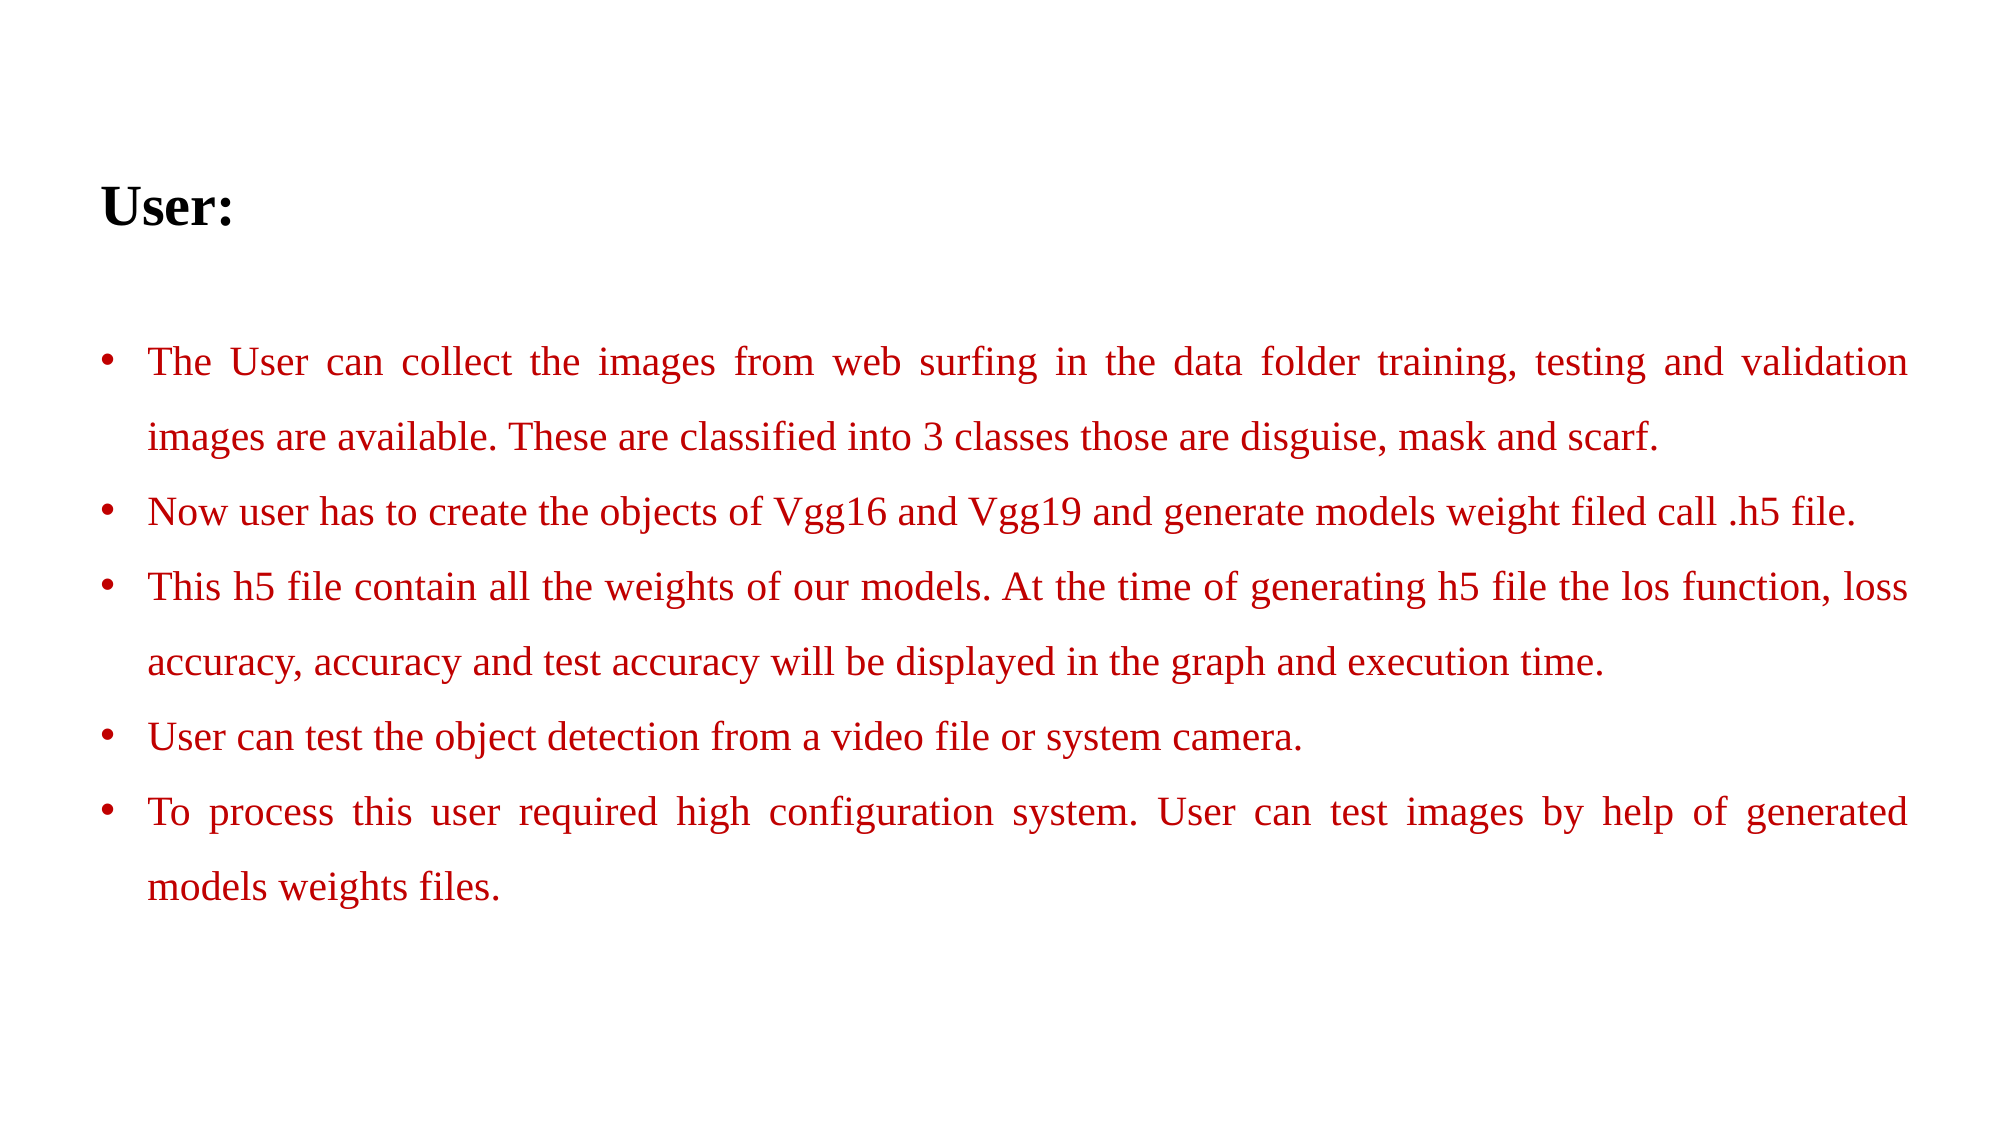

User:
The User can collect the images from web surfing in the data folder training, testing and validation images are available. These are classified into 3 classes those are disguise, mask and scarf.
Now user has to create the objects of Vgg16 and Vgg19 and generate models weight filed call .h5 file.
This h5 file contain all the weights of our models. At the time of generating h5 file the los function, loss accuracy, accuracy and test accuracy will be displayed in the graph and execution time.
User can test the object detection from a video file or system camera.
To process this user required high configuration system. User can test images by help of generated models weights files.